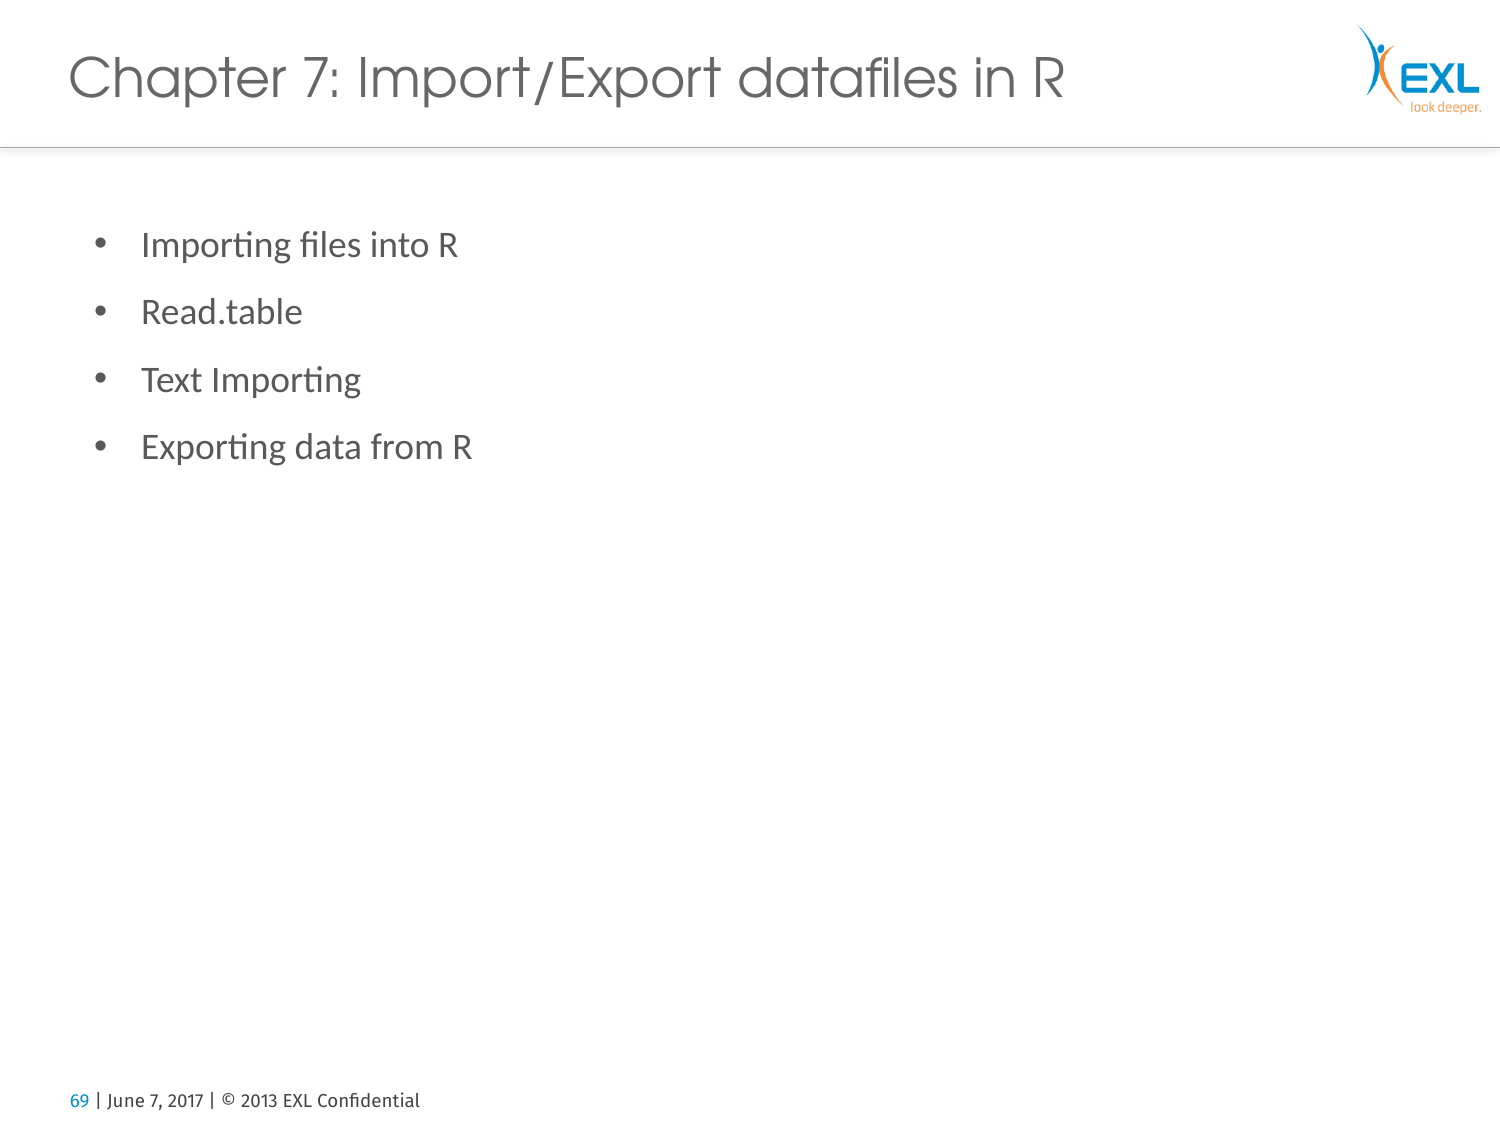

# Chapter 7: Import/Export datafiles in R
Importing files into R
Read.table
Text Importing
Exporting data from R